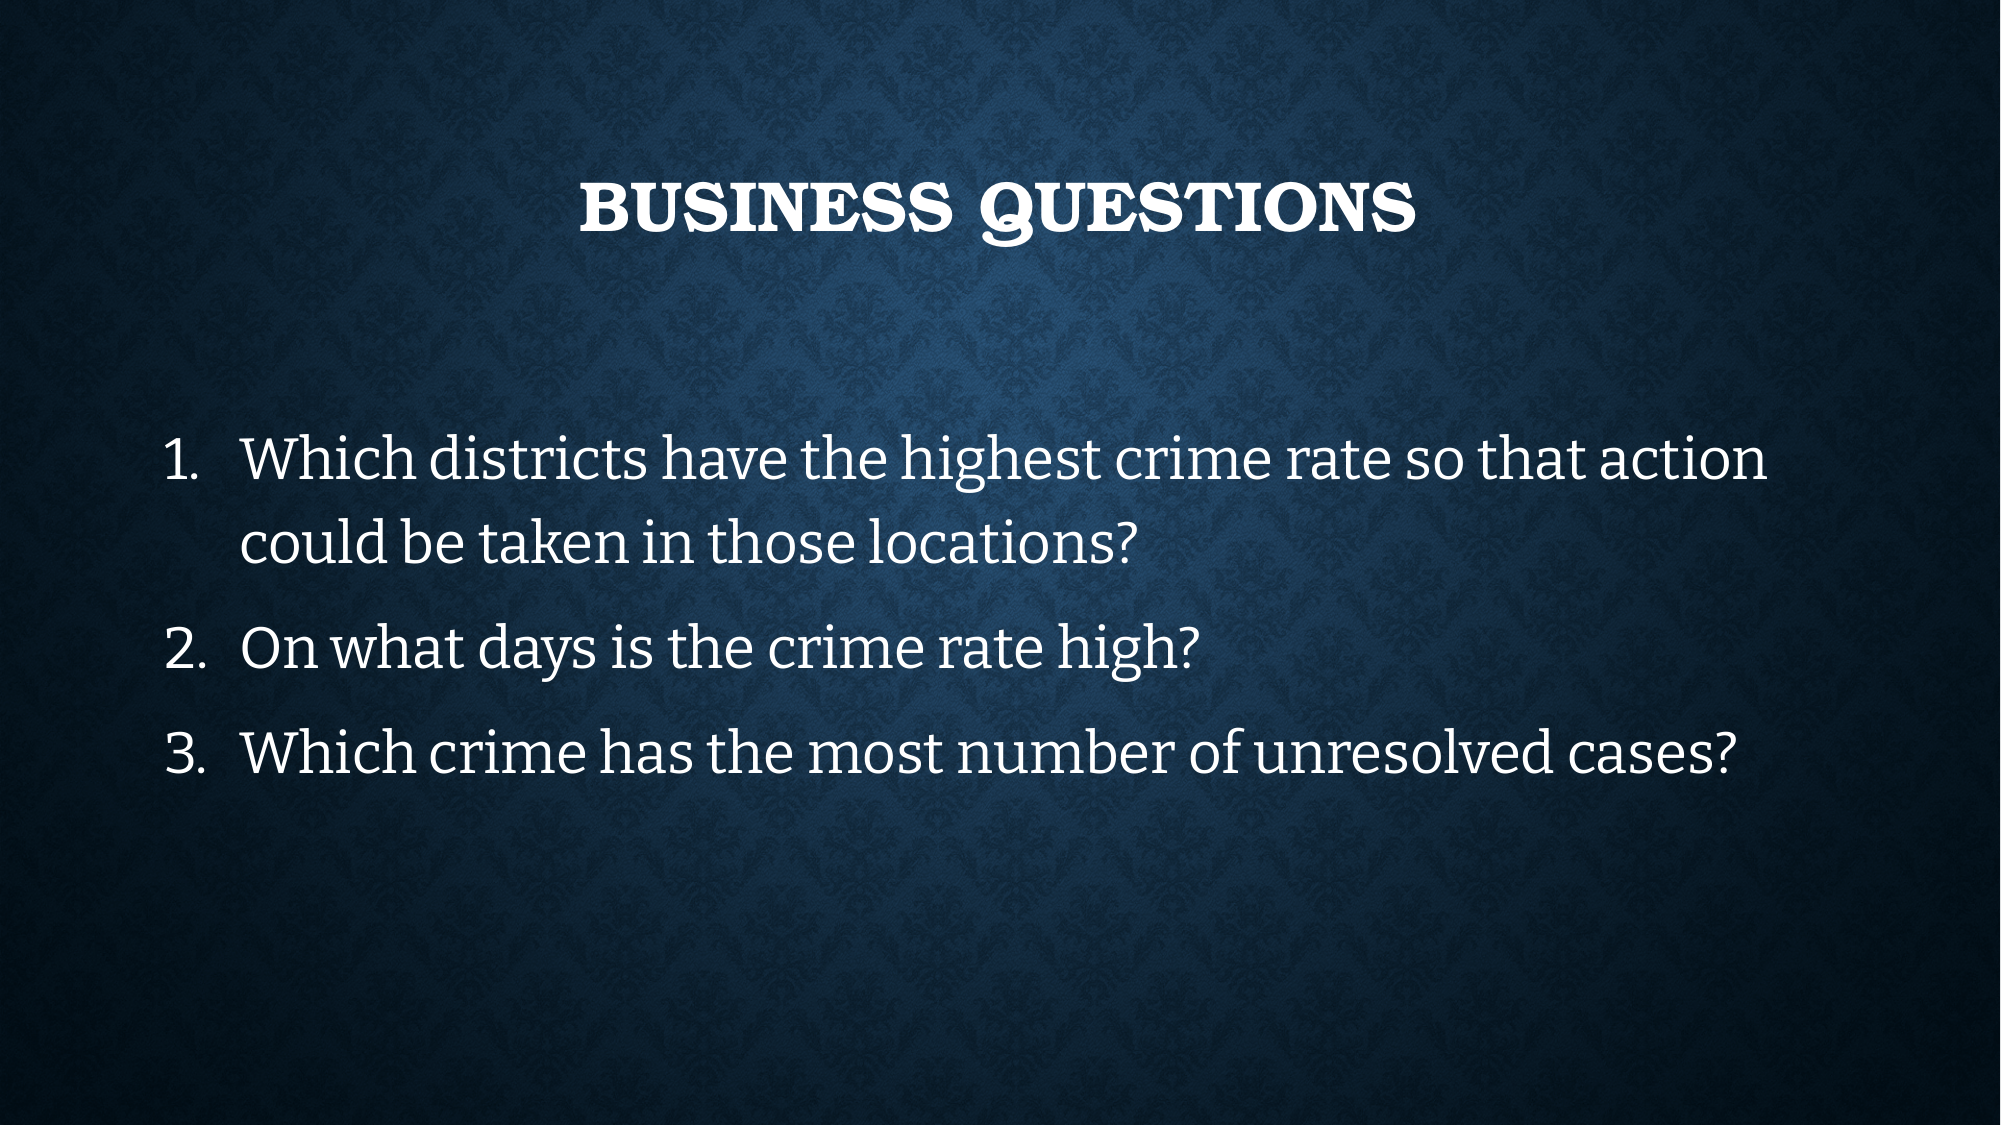

# BUSINESS QUESTIONS
Which districts have the highest crime rate so that action could be taken in those locations?
On what days is the crime rate high?
Which crime has the most number of unresolved cases?